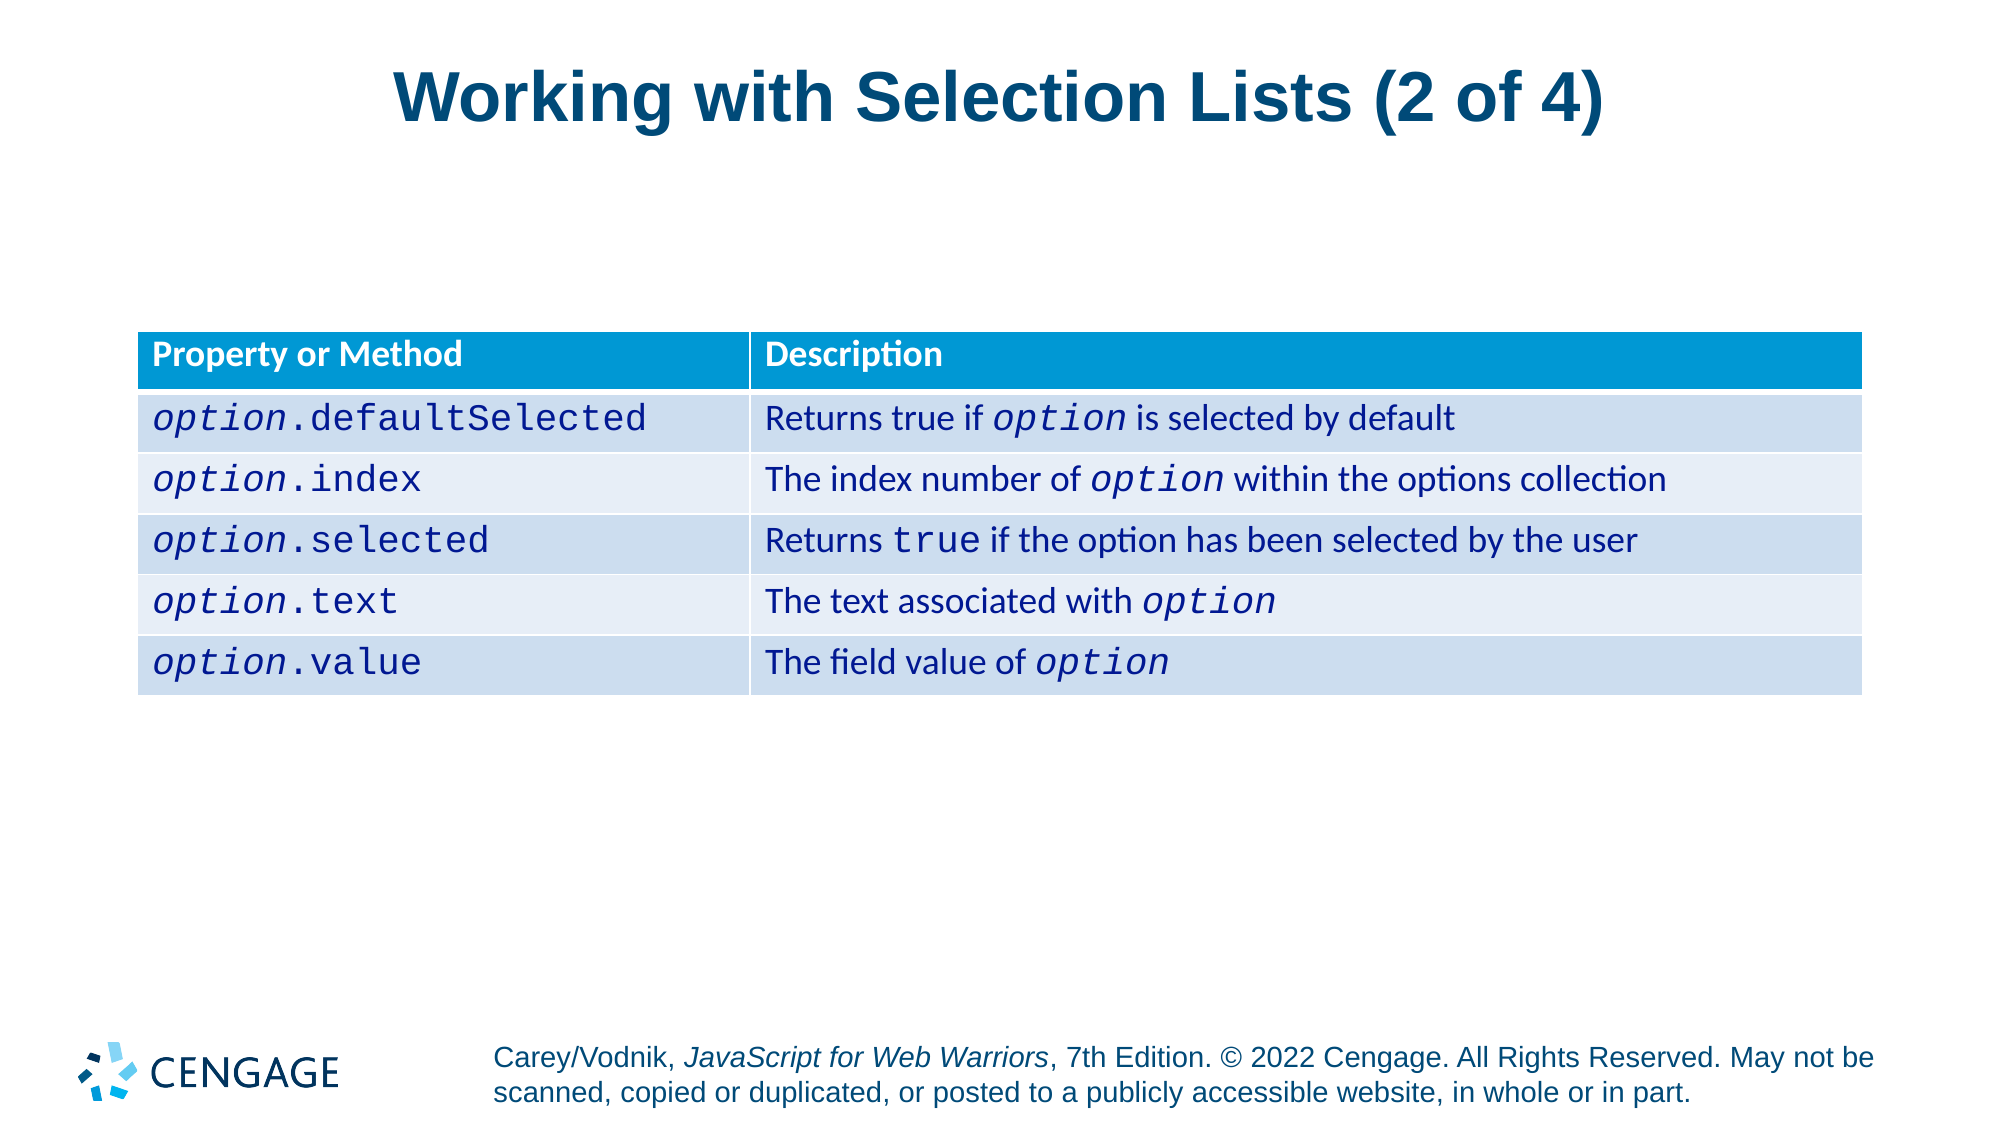

# Working with Selection Lists (2 of 4)
| Property or Method | Description |
| --- | --- |
| option.defaultSelected | Returns true if option is selected by default |
| option.index | The index number of option within the options collection |
| option.selected | Returns true if the option has been selected by the user |
| option.text | The text associated with option |
| option.value | The field value of option |